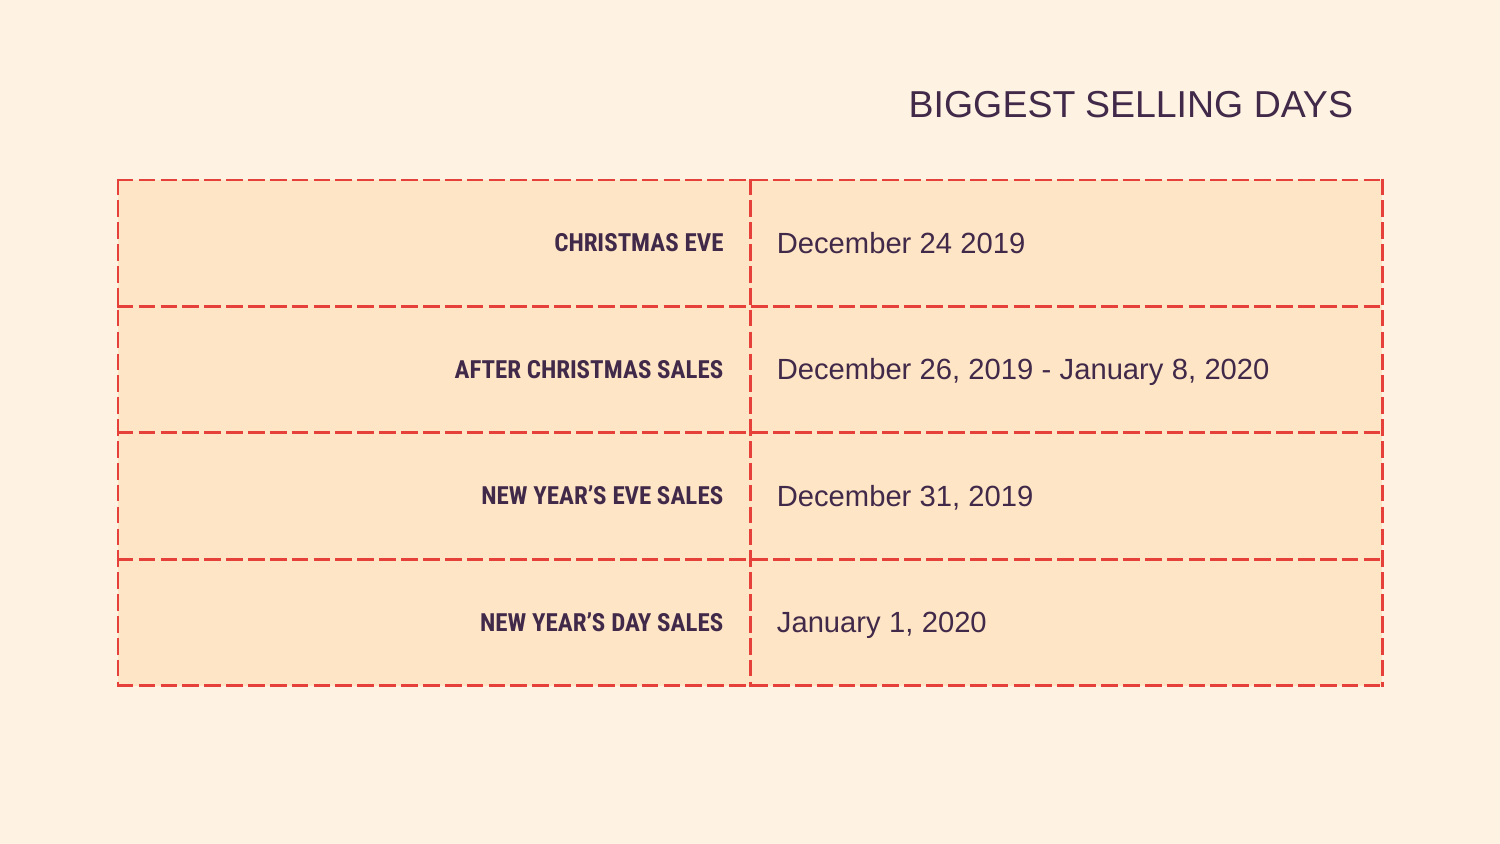

# BIGGEST SELLING DAYS
| CHRISTMAS EVE | December 24 2019 |
| --- | --- |
| AFTER CHRISTMAS SALES | December 26, 2019 - January 8, 2020 |
| NEW YEAR’S EVE SALES | December 31, 2019 |
| NEW YEAR’S DAY SALES | January 1, 2020 |